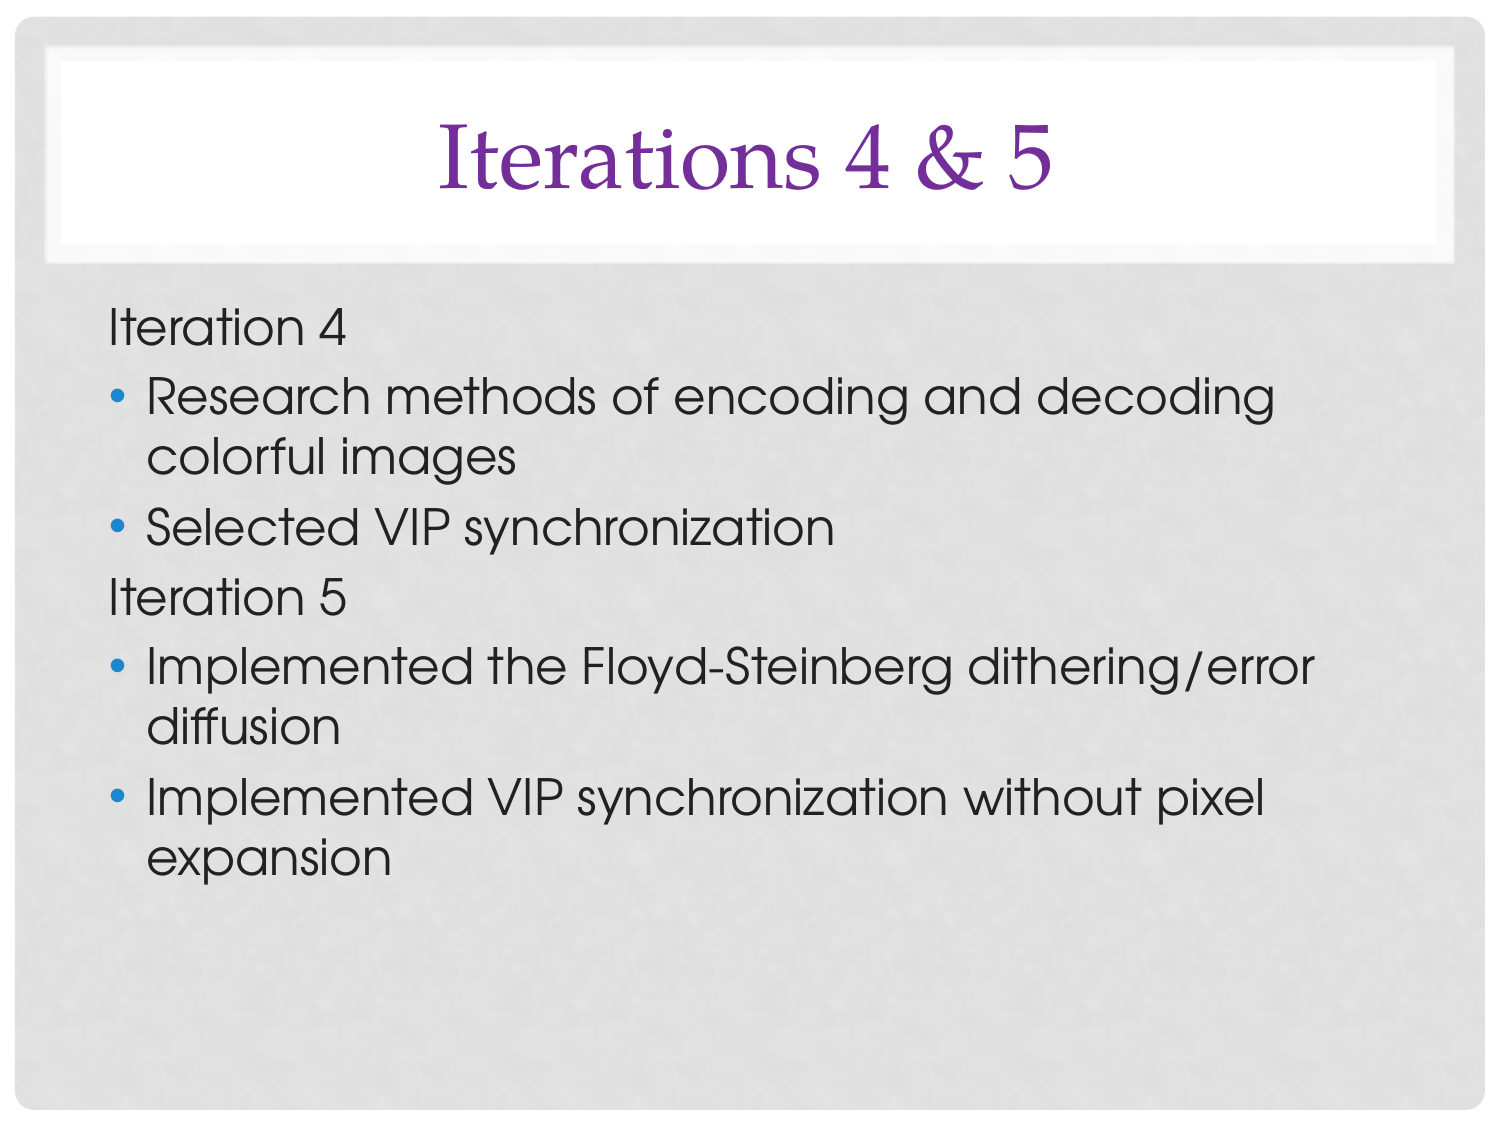

# Iterations 4 & 5
Iteration 4
Research methods of encoding and decoding colorful images
Selected VIP synchronization
Iteration 5
Implemented the Floyd-Steinberg dithering/error diffusion
Implemented VIP synchronization without pixel expansion